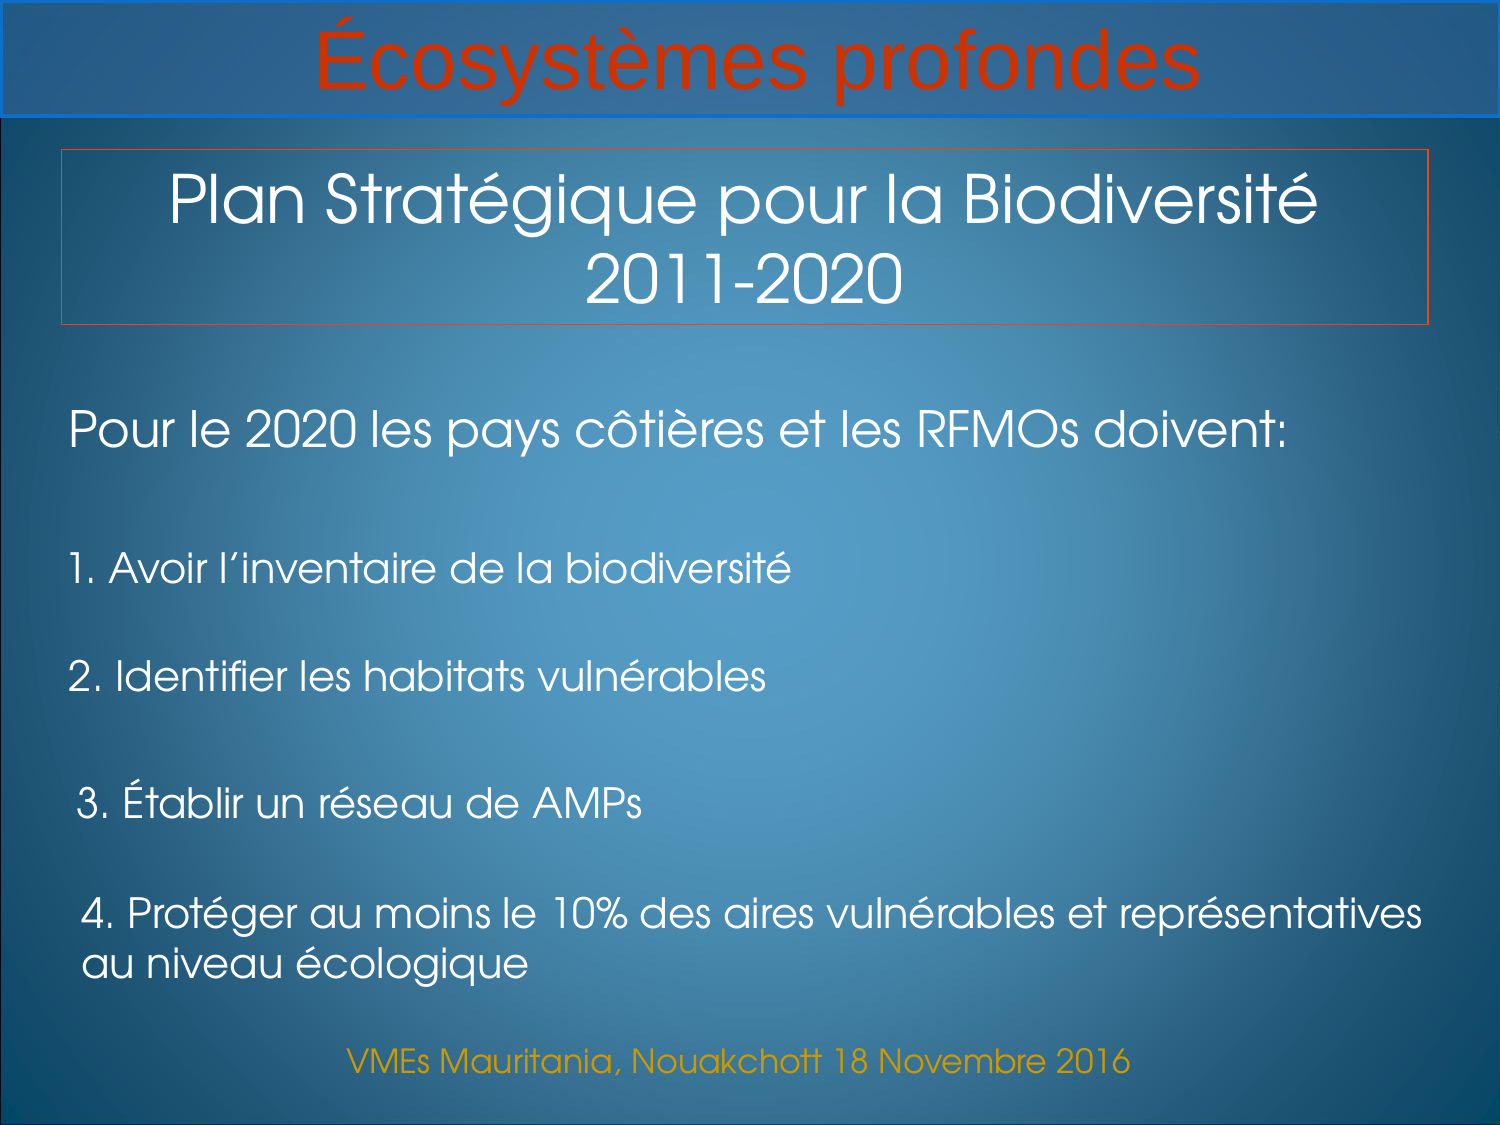

Écosystèmes profondes

Plan Stratégique pour la Biodiversité 2011-2020
Pour le 2020 les pays côtières et les RFMOs doivent:
1. Avoir l’inventaire de la biodiversité
2. Identifier les habitats vulnérables
3. Établir un réseau de AMPs
4. Protéger au moins le 10% des aires vulnérables et représentatives au niveau écologique
VMEs Mauritania, Nouakchott 18 Novembre 2016